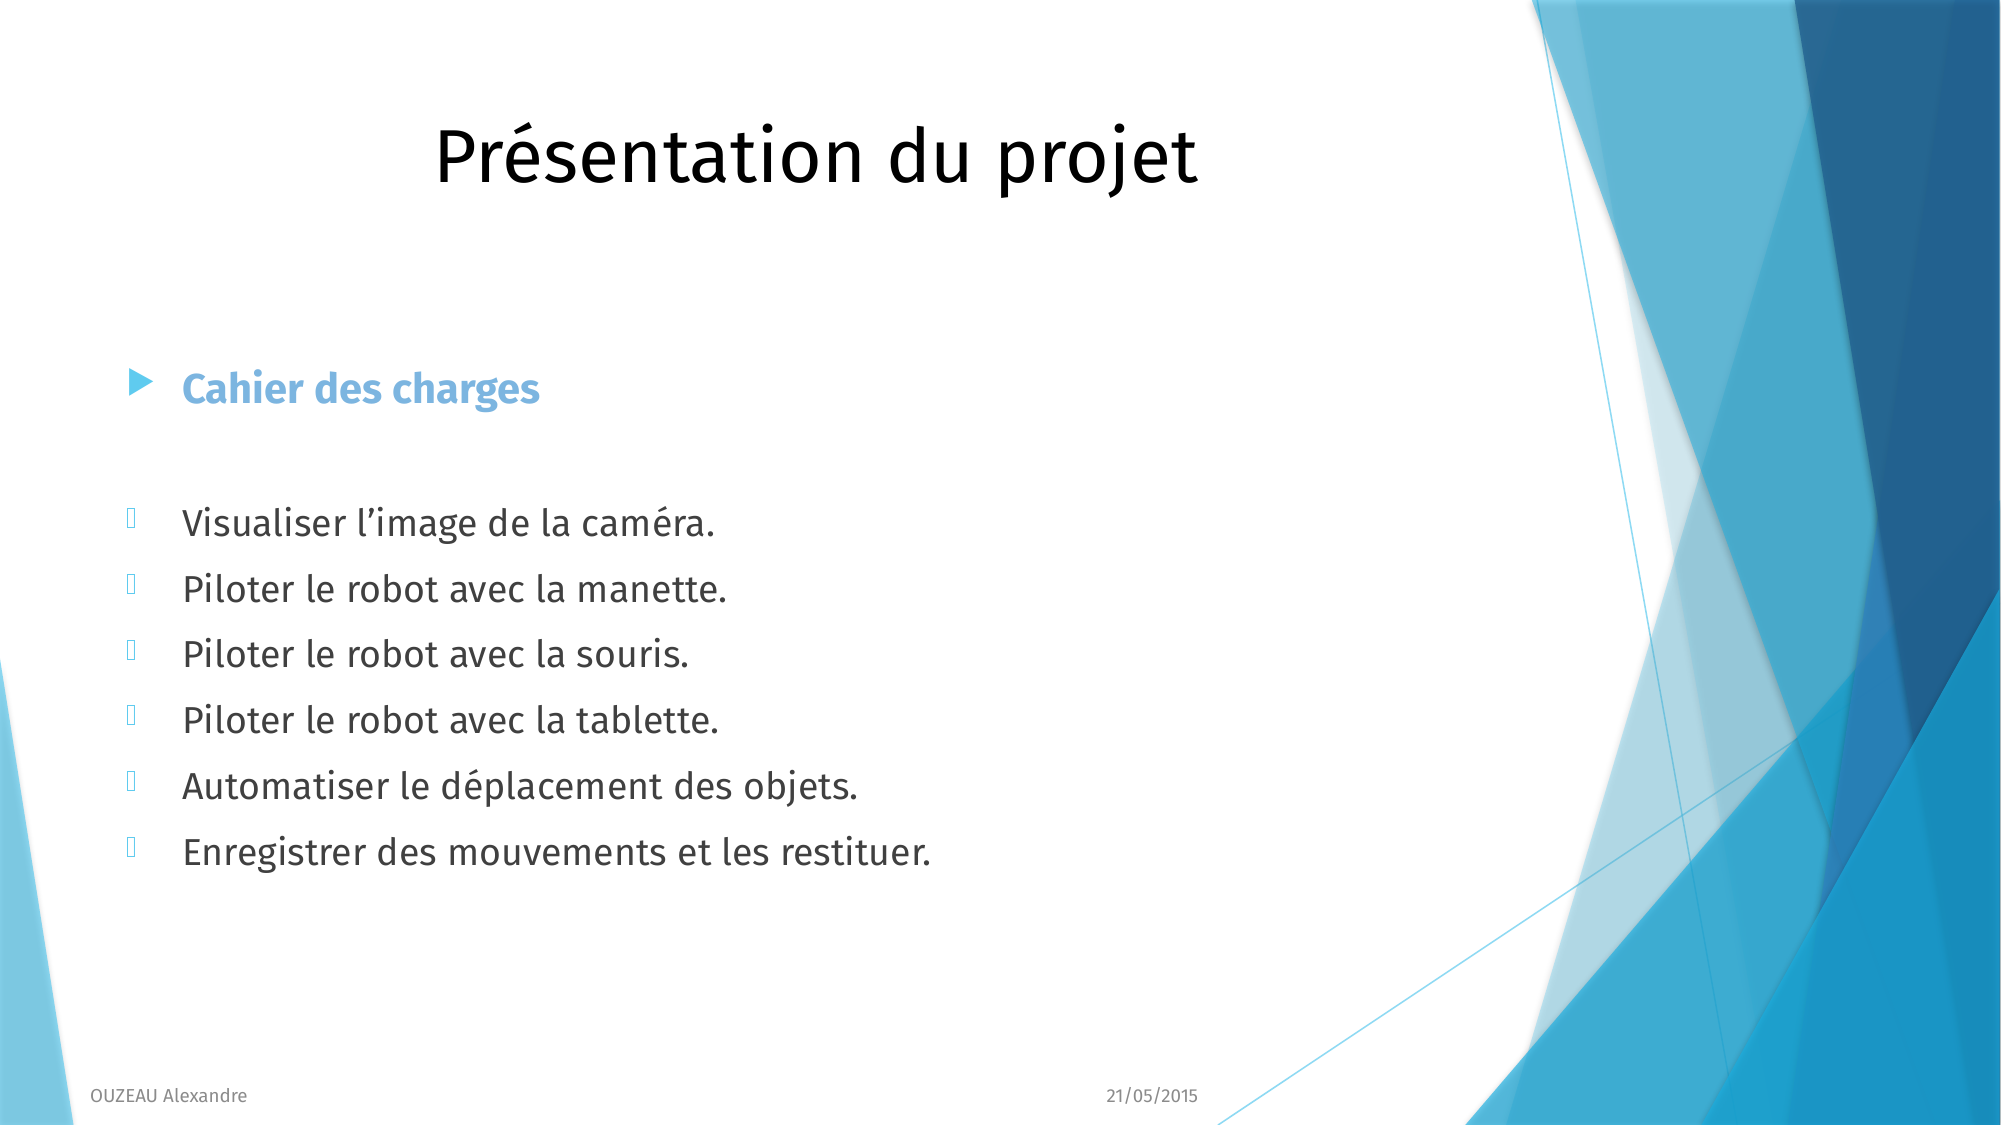

# Présentation du projet
Cahier des charges

Visualiser l’image de la caméra.
Piloter le robot avec la manette.
Piloter le robot avec la souris.
Piloter le robot avec la tablette.
Automatiser le déplacement des objets.
Enregistrer des mouvements et les restituer.
OUZEAU Alexandre
21/05/2015